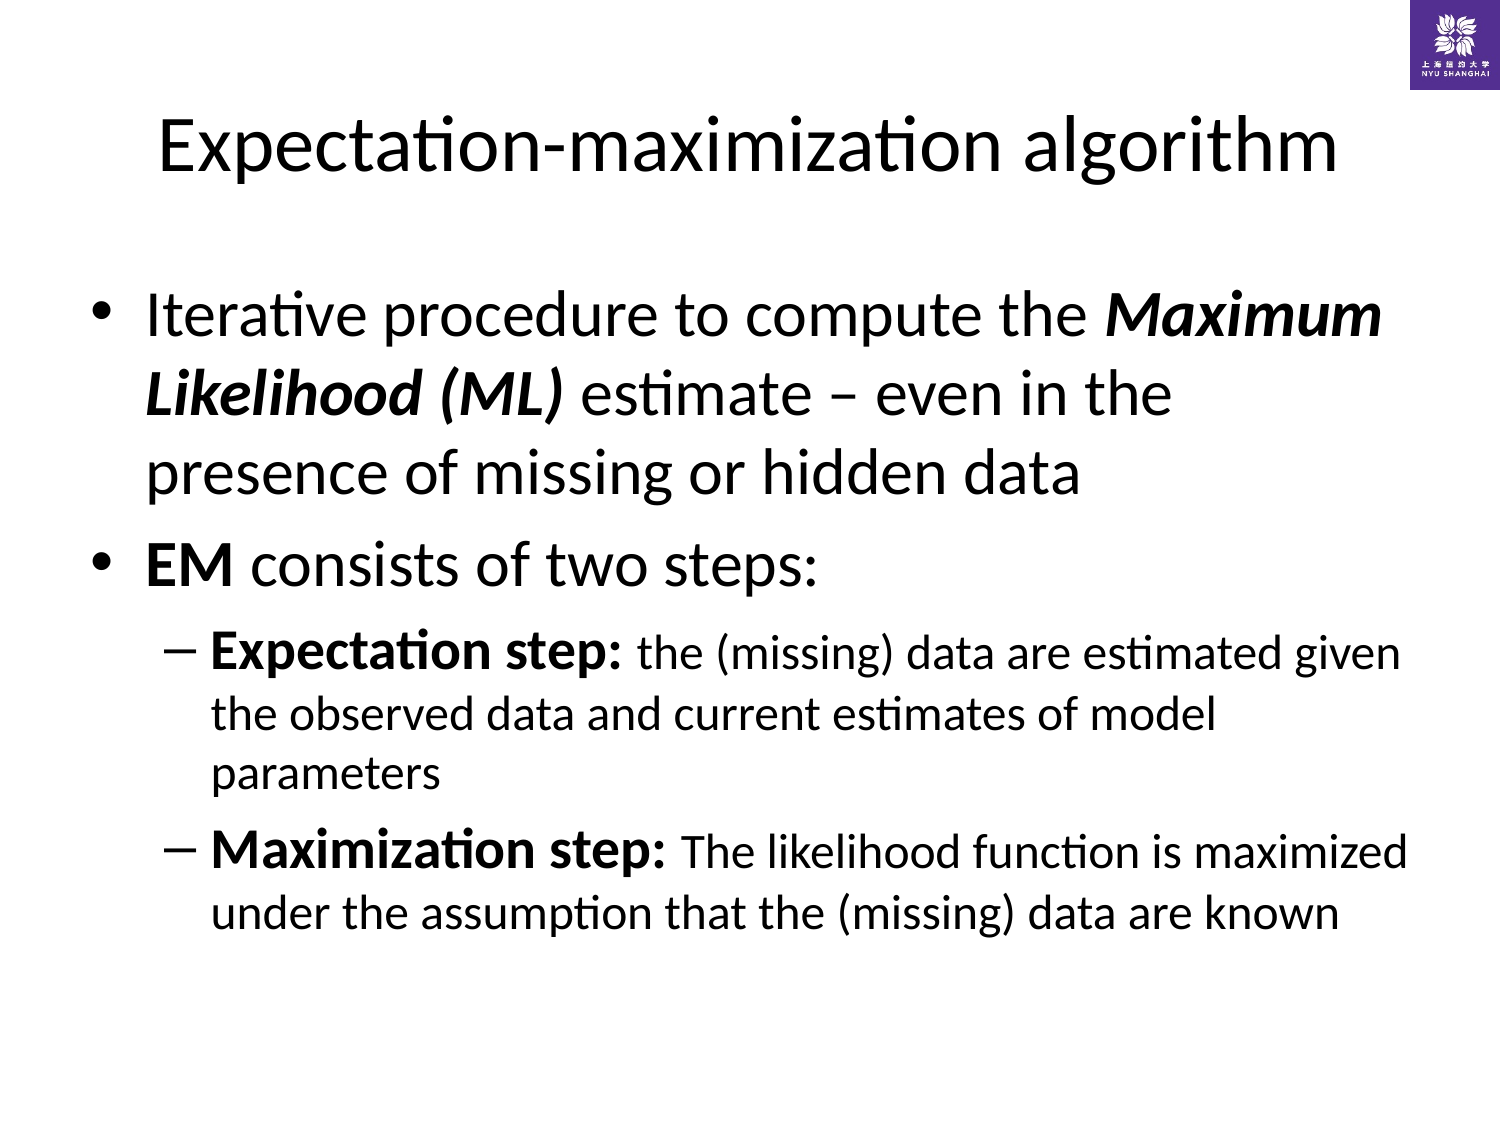

# Expectation-maximization algorithm
Iterative procedure to compute the Maximum Likelihood (ML) estimate – even in the presence of missing or hidden data
EM consists of two steps:
Expectation step: the (missing) data are estimated given the observed data and current estimates of model parameters
Maximization step: The likelihood function is maximized under the assumption that the (missing) data are known